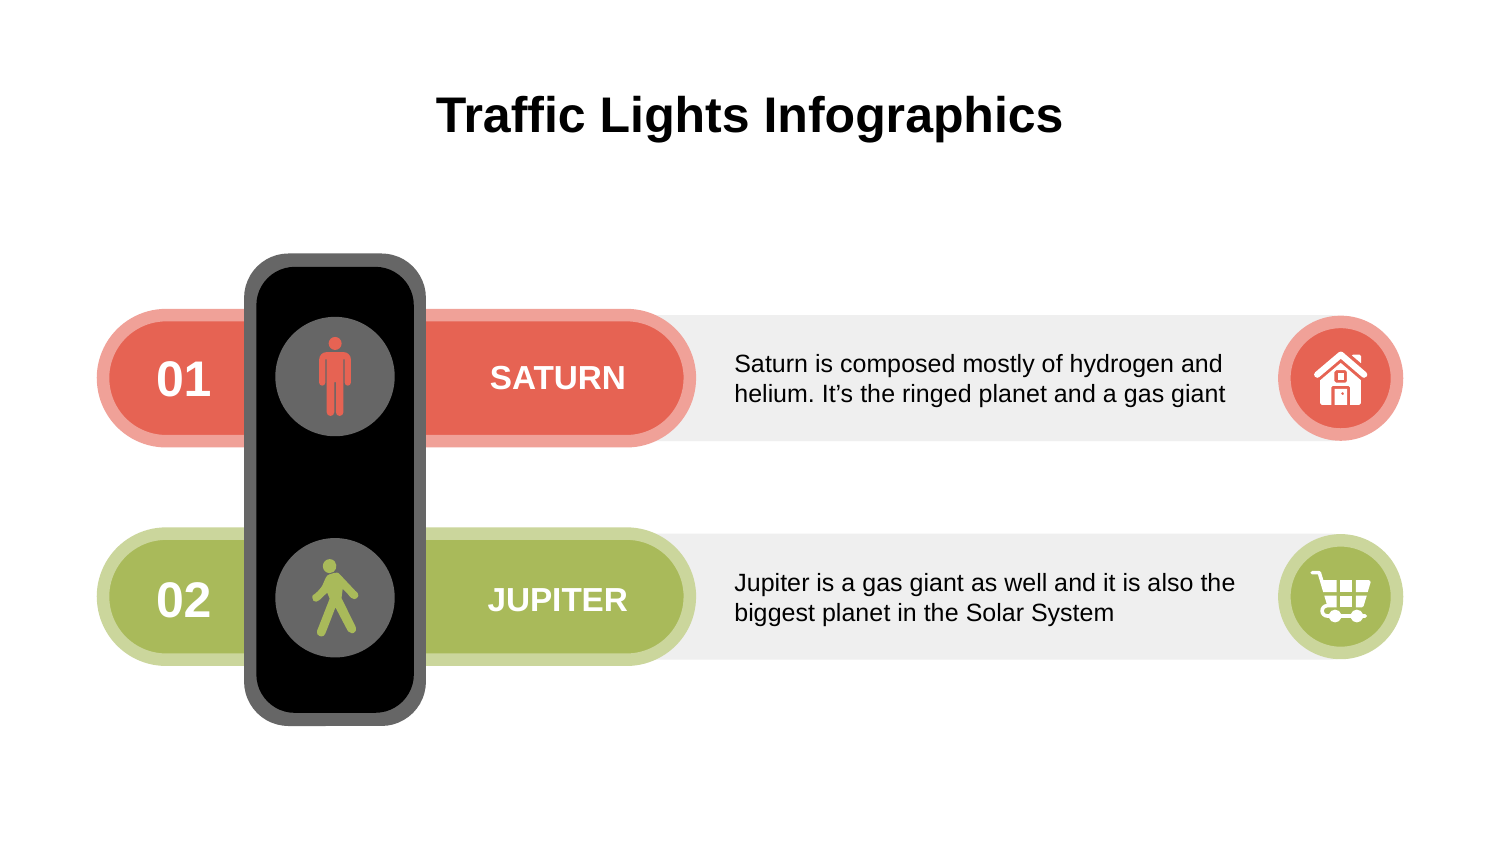

# Traffic Lights Infographics

SATURN
01

Saturn is composed mostly of hydrogen and helium. It’s the ringed planet and a gas giant

JUPITER
02

Jupiter is a gas giant as well and it is also the biggest planet in the Solar System